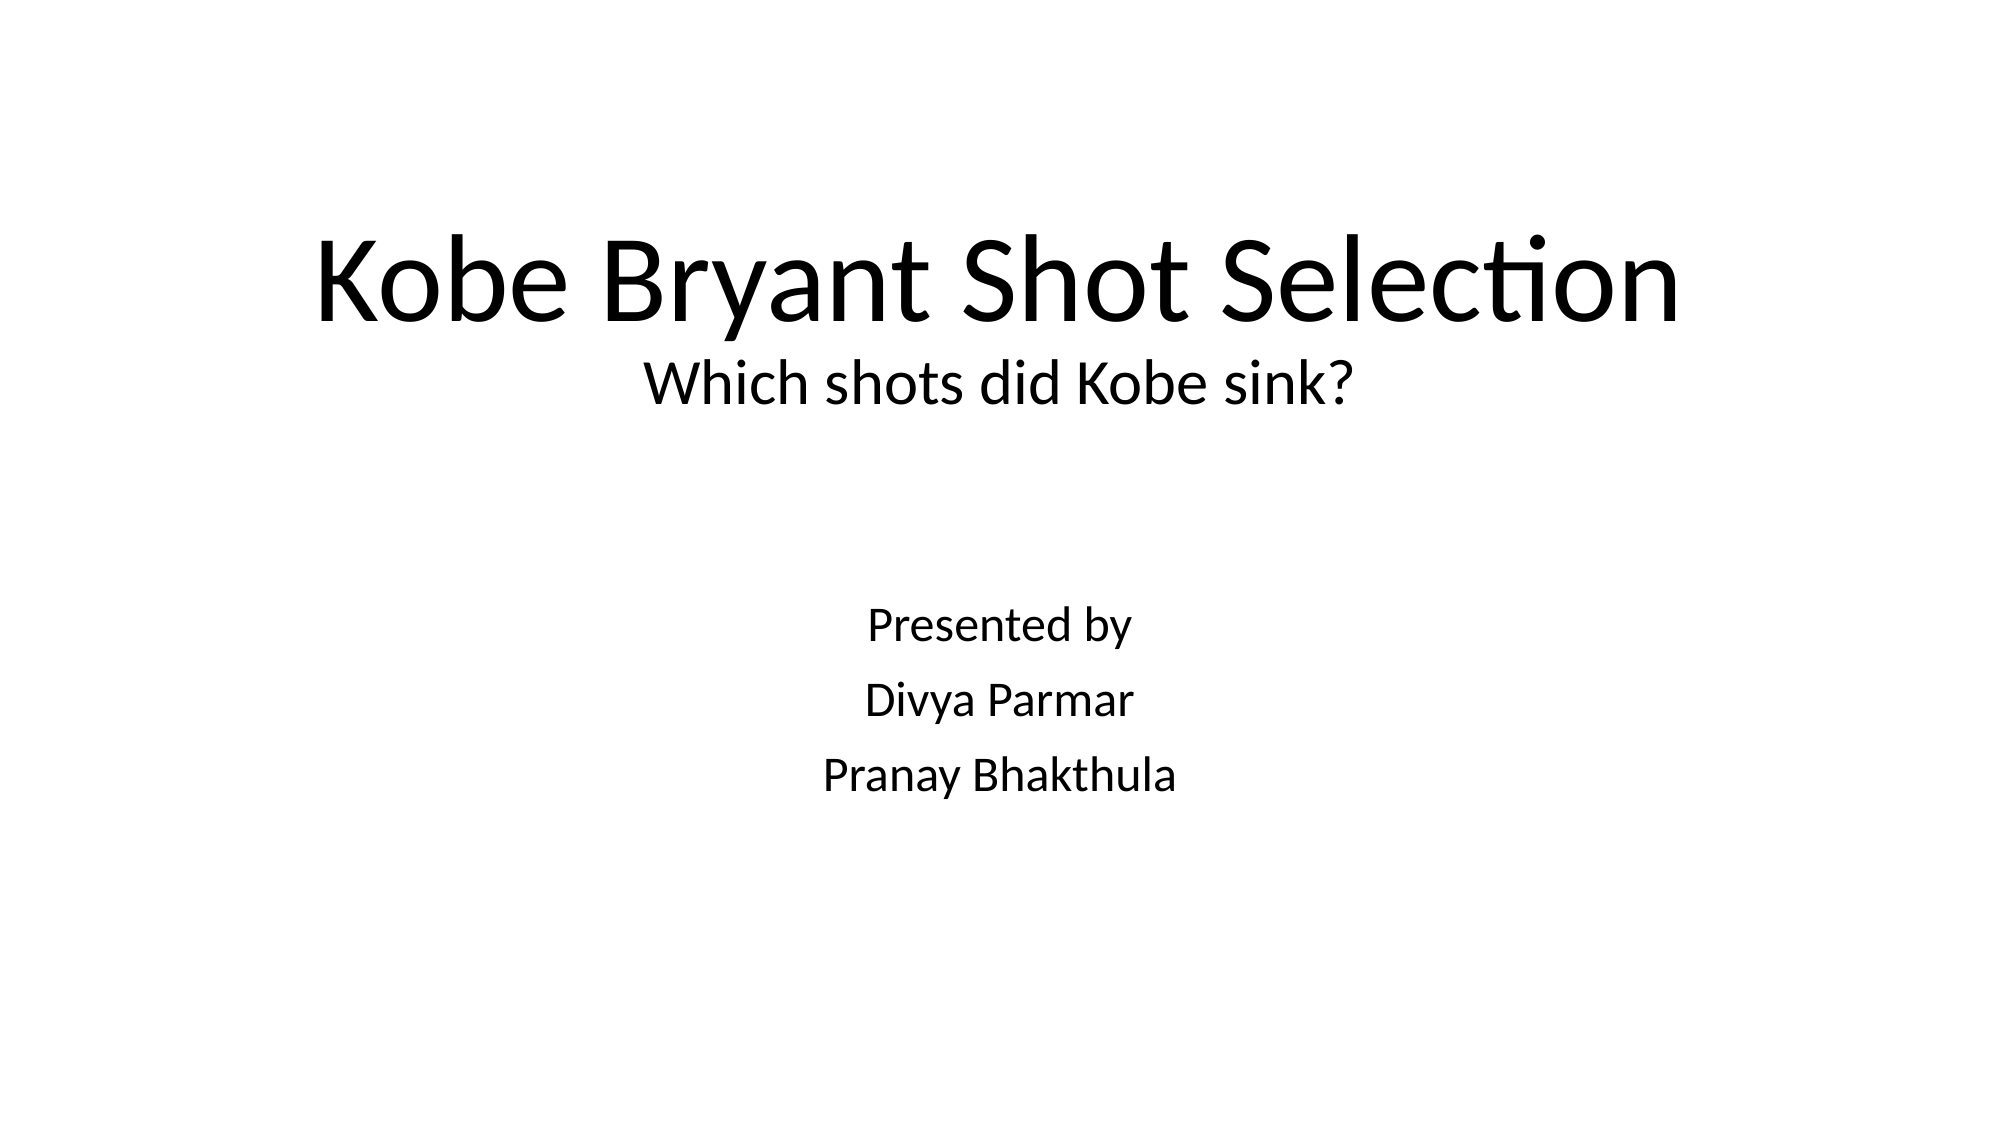

# Kobe Bryant Shot Selection Which shots did Kobe sink?
Presented by
Divya Parmar
Pranay Bhakthula